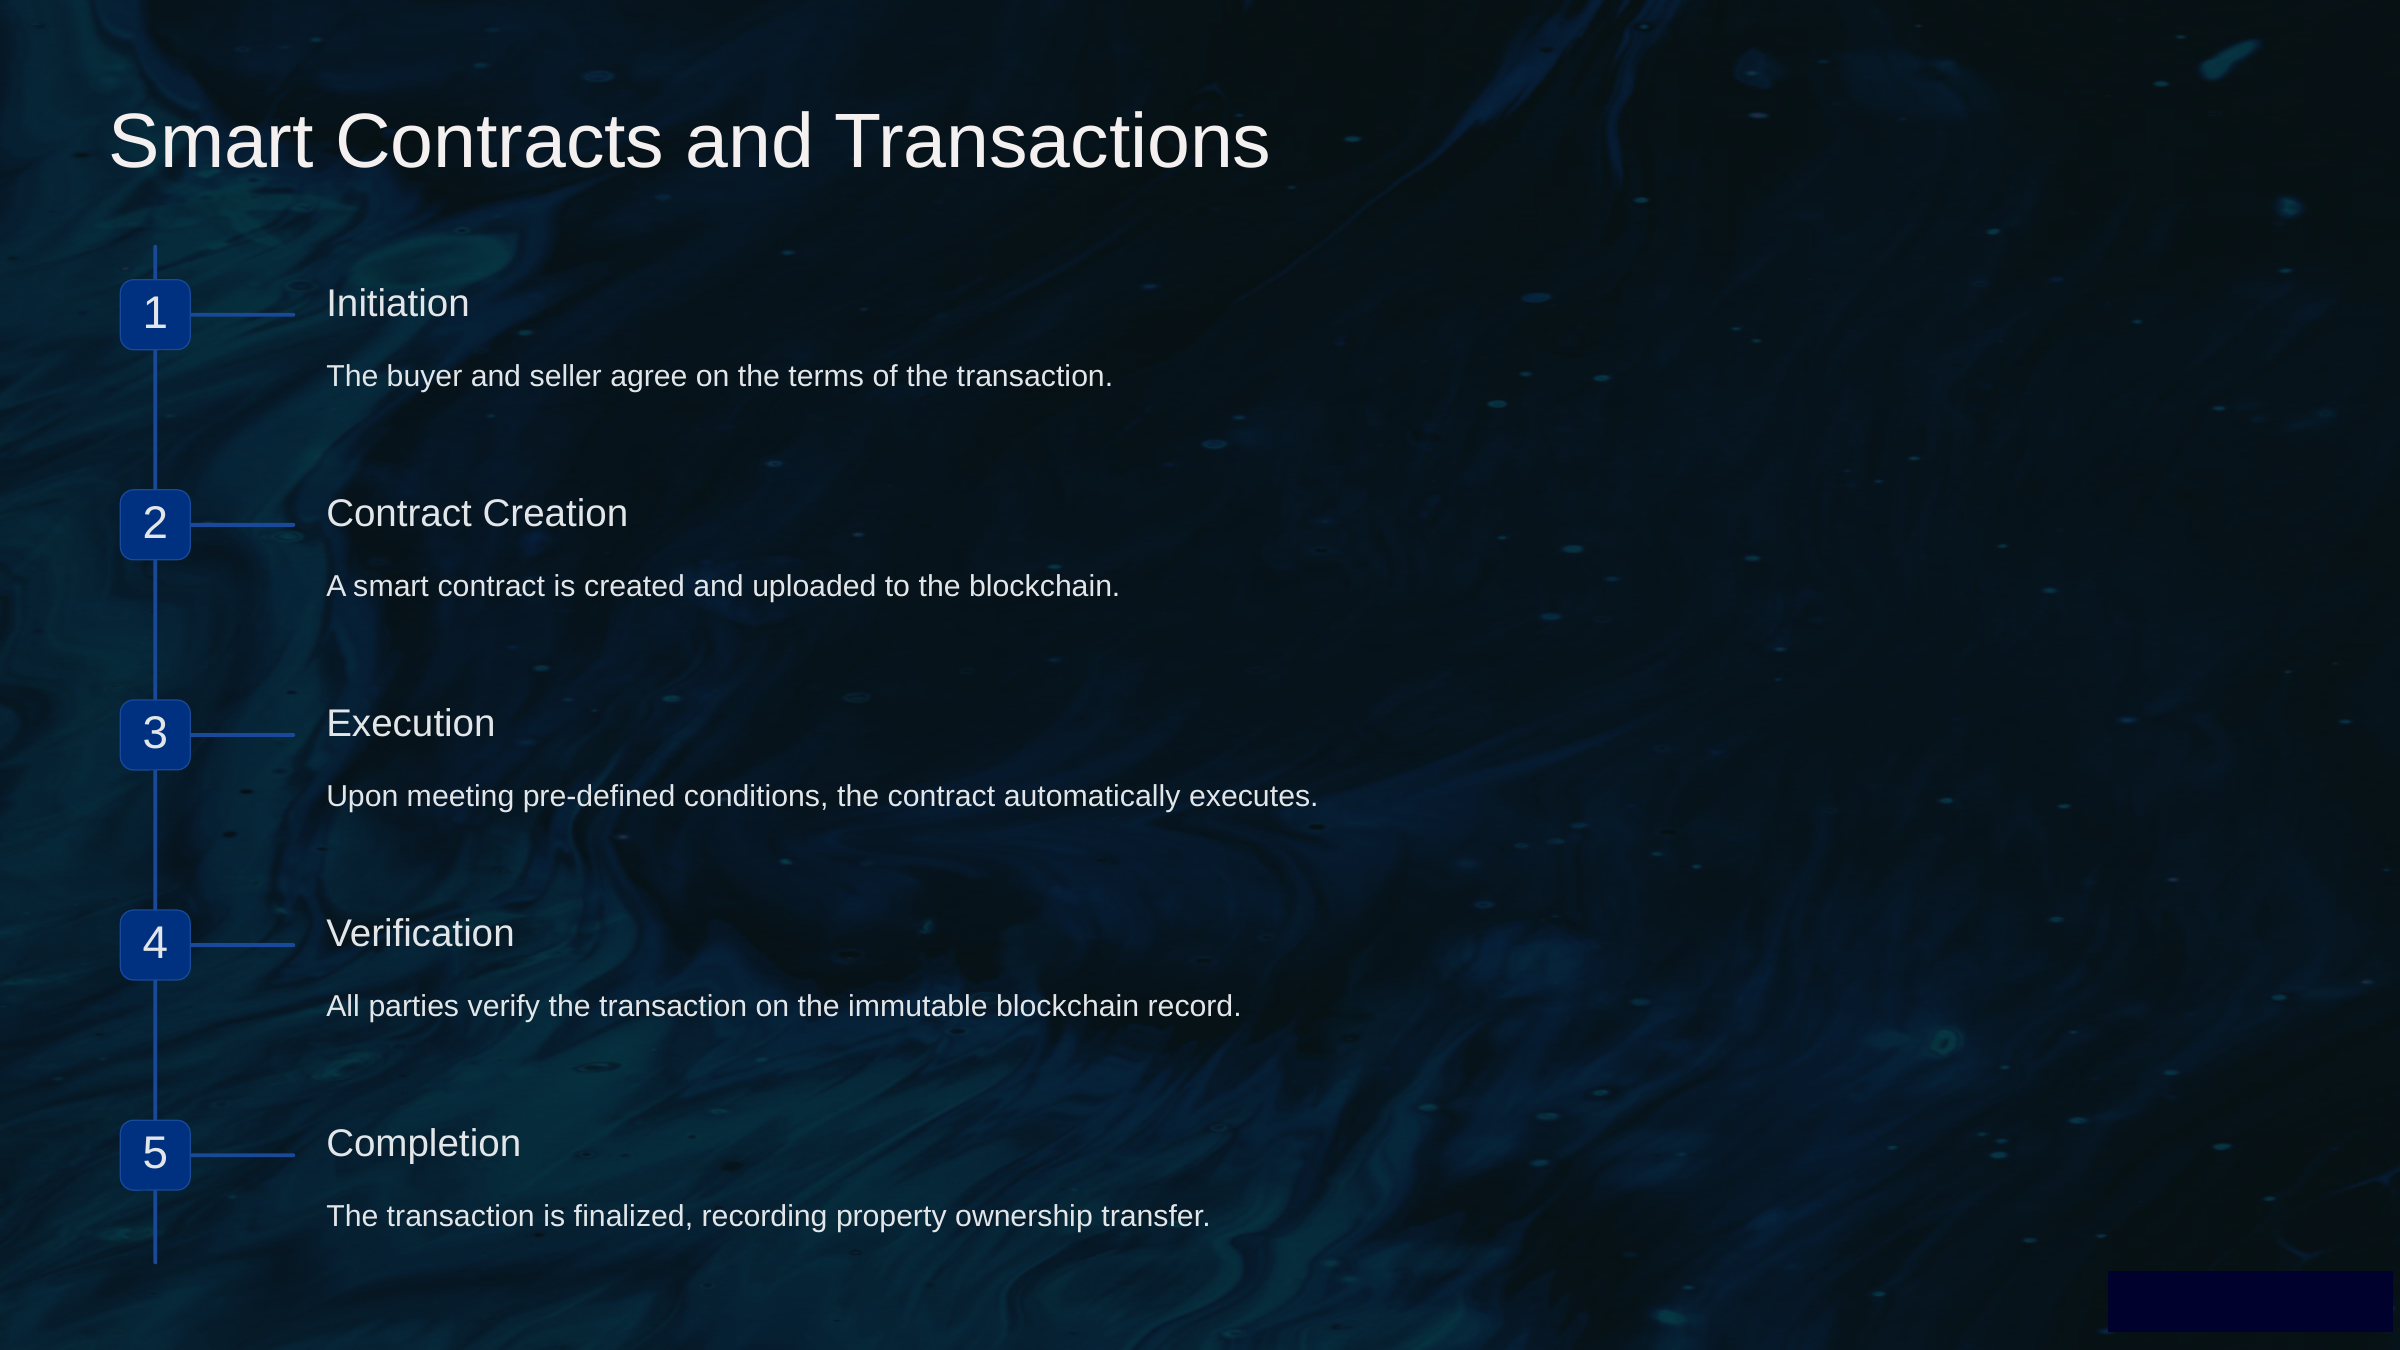

Smart Contracts and Transactions

Initiation

1

The buyer and seller agree on the terms of the transaction.
Contract Creation

2

A smart contract is created and uploaded to the blockchain.
Execution

3

Upon meeting pre-defined conditions, the contract automatically executes.
Verification

4

All parties verify the transaction on the immutable blockchain record.
Completion

5

The transaction is finalized, recording property ownership transfer.